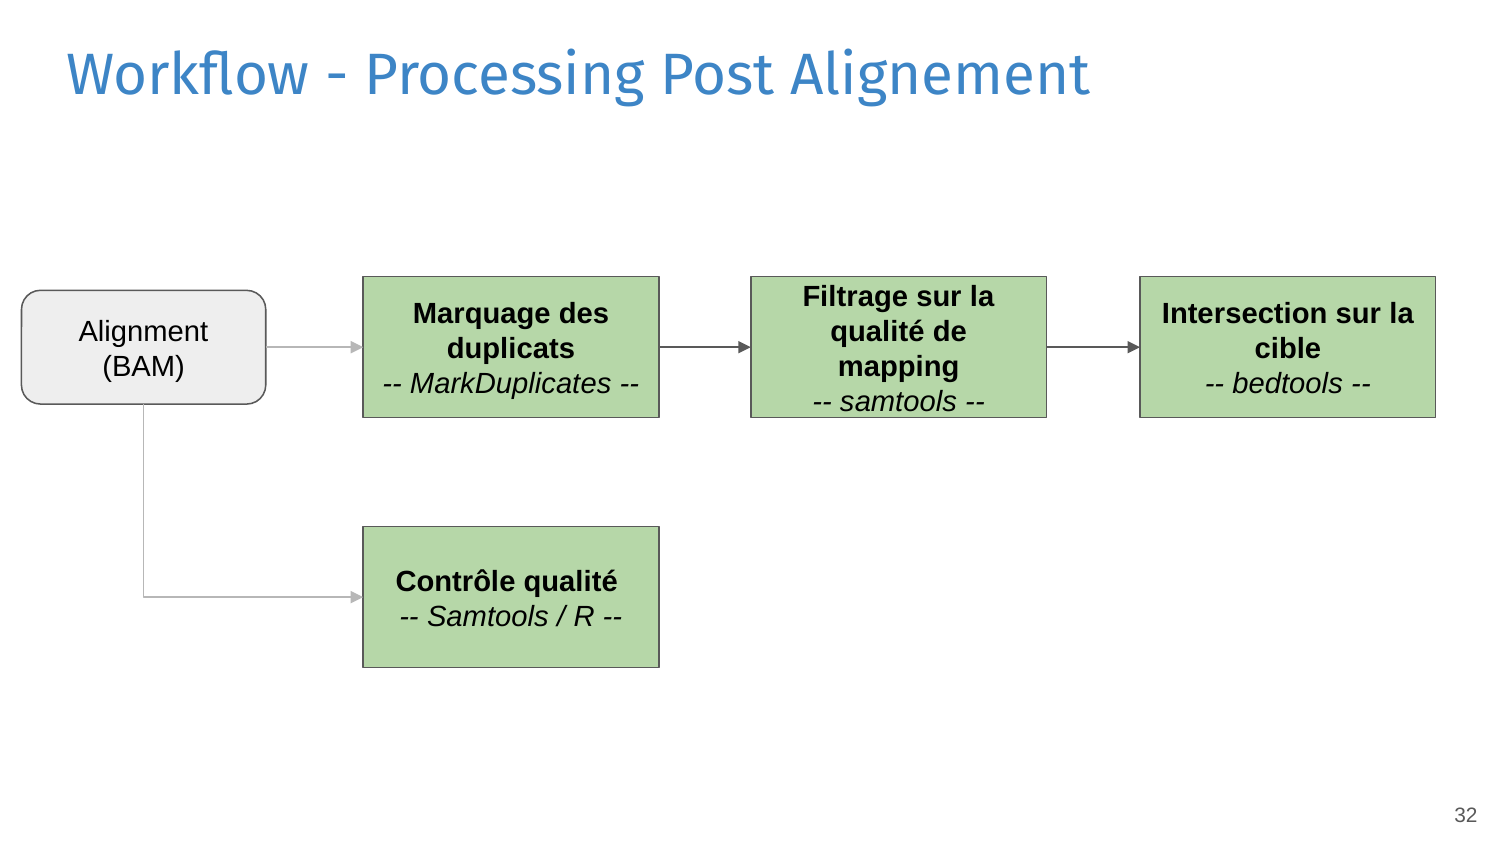

# Workflow - Processing Post Alignement
Marquage des duplicats
-- MarkDuplicates --
Filtrage sur la qualité de mapping
-- samtools --
Intersection sur la cible
-- bedtools --
Alignment (BAM)
Contrôle qualité
-- Samtools / R --
32